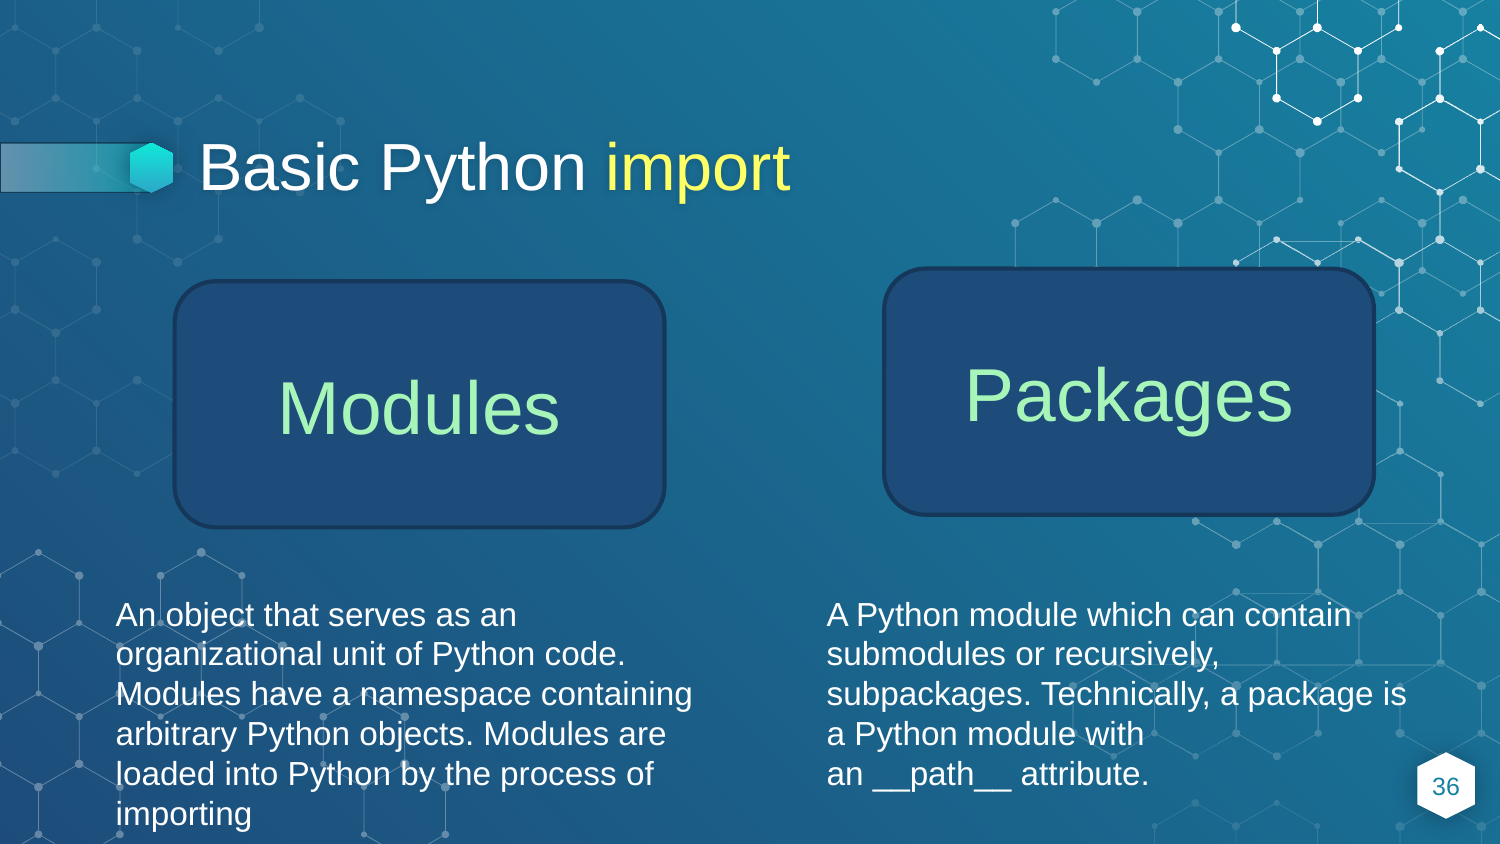

# Basic Python import
Packages
Modules
An object that serves as an organizational unit of Python code. Modules have a namespace containing arbitrary Python objects. Modules are loaded into Python by the process of importing
A Python module which can contain submodules or recursively, subpackages. Technically, a package is a Python module with an __path__ attribute.
36